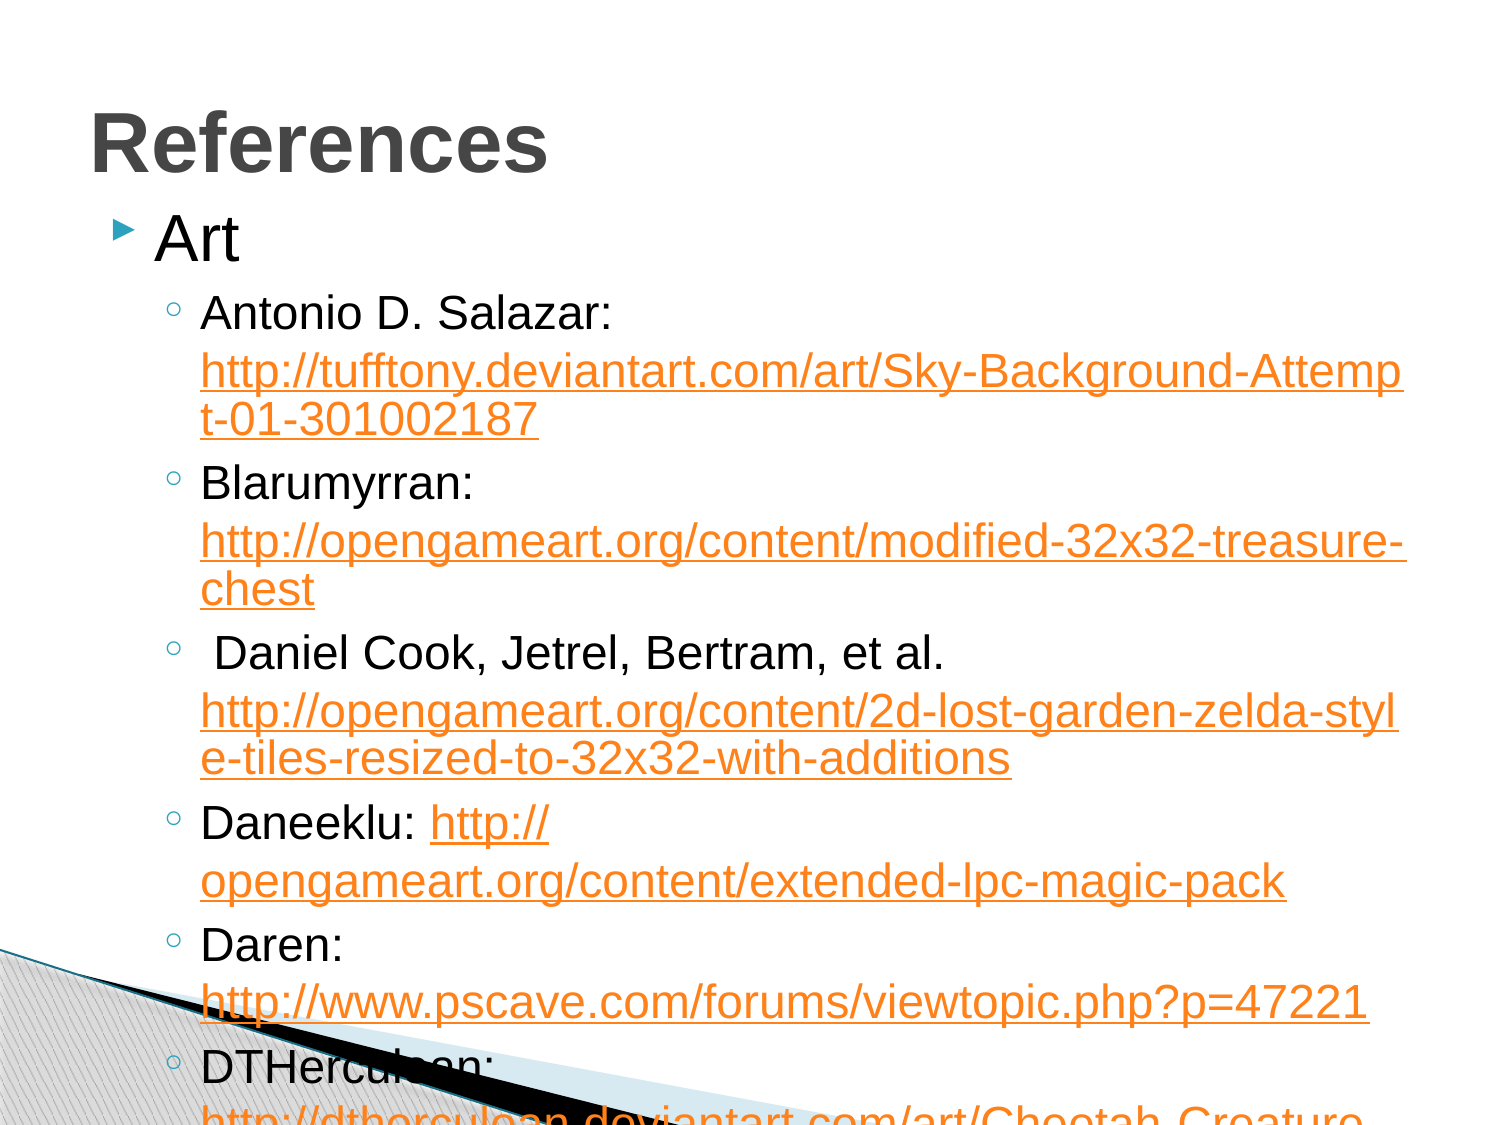

# References
Art
Antonio D. Salazar: http://tufftony.deviantart.com/art/Sky-Background-Attempt-01-301002187
Blarumyrran: http://opengameart.org/content/modified-32x32-treasure-chest
 Daniel Cook, Jetrel, Bertram, et al. http://opengameart.org/content/2d-lost-garden-zelda-style-tiles-resized-to-32x32-with-additions
Daneeklu: http://opengameart.org/content/extended-lpc-magic-pack
Daren: http://www.pscave.com/forums/viewtopic.php?p=47221
DTHerculean: http://dtherculean.deviantart.com/art/Cheetah-Creature-Design-208714509